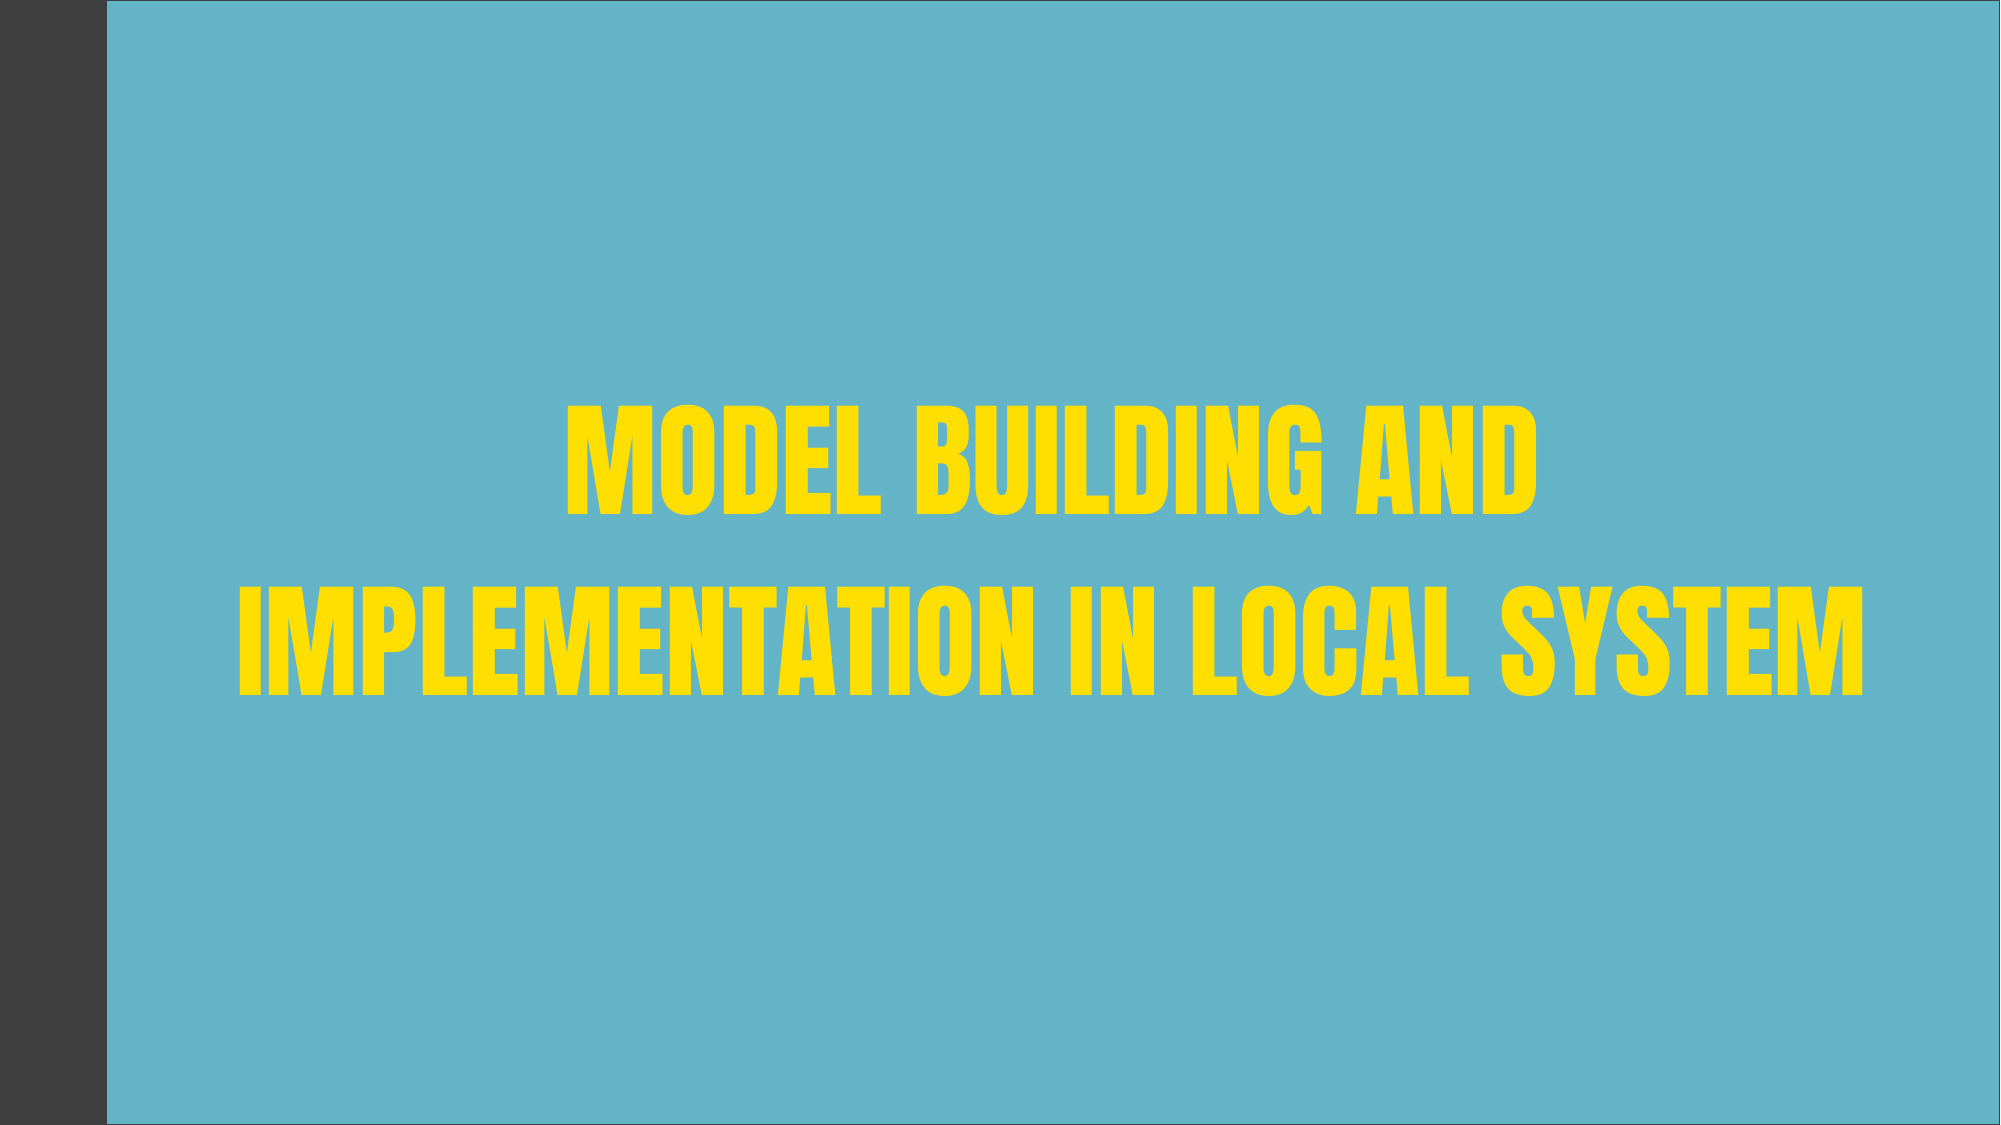

MODEL BUILDING AND IMPLEMENTATION IN LOCAL SYSTEM